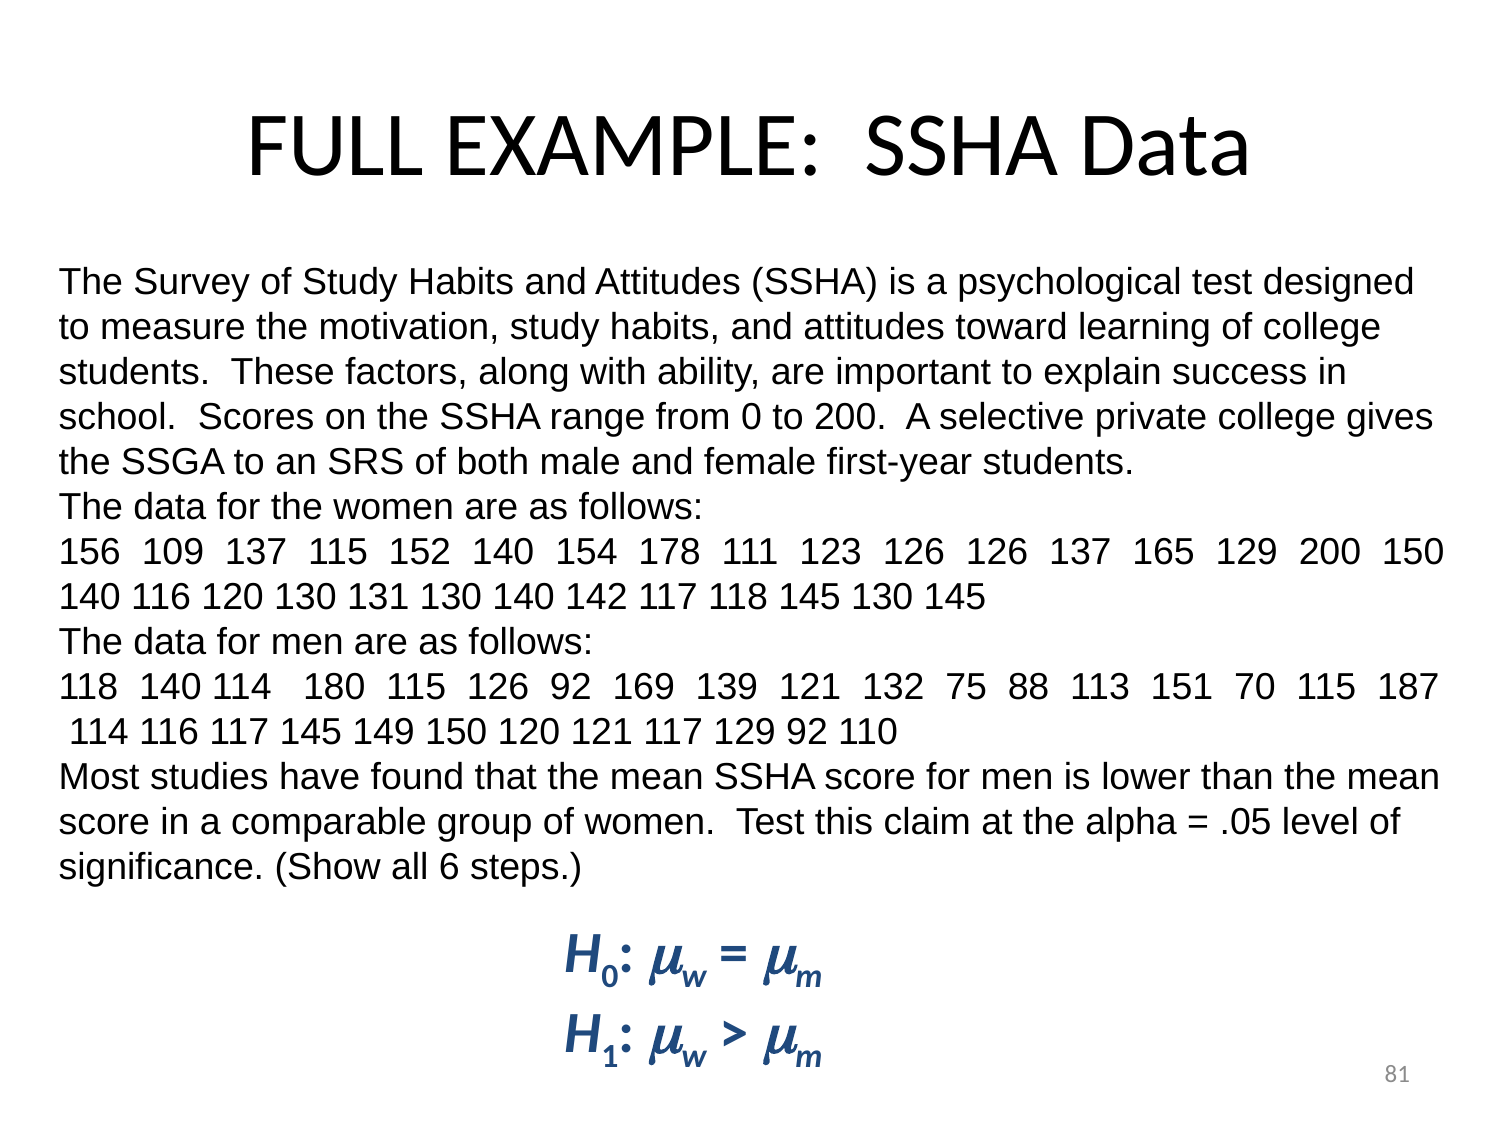

# FULL EXAMPLE:  SSHA Data
The Survey of Study Habits and Attitudes (SSHA) is a psychological test designed to measure the motivation, study habits, and attitudes toward learning of college students.  These factors, along with ability, are important to explain success in school.  Scores on the SSHA range from 0 to 200.  A selective private college gives the SSGA to an SRS of both male and female first-year students.
The data for the women are as follows:
156  109  137  115  152  140  154  178  111  123  126  126  137  165  129  200  150 140 116 120 130 131 130 140 142 117 118 145 130 145
The data for men are as follows:
118  140 114   180  115  126  92  169  139  121  132  75  88  113  151  70  115  187  114 116 117 145 149 150 120 121 117 129 92 110
Most studies have found that the mean SSHA score for men is lower than the mean score in a comparable group of women.  Test this claim at the alpha = .05 level of significance. (Show all 6 steps.)
H0: μw = μm
H1: μw > μm
81